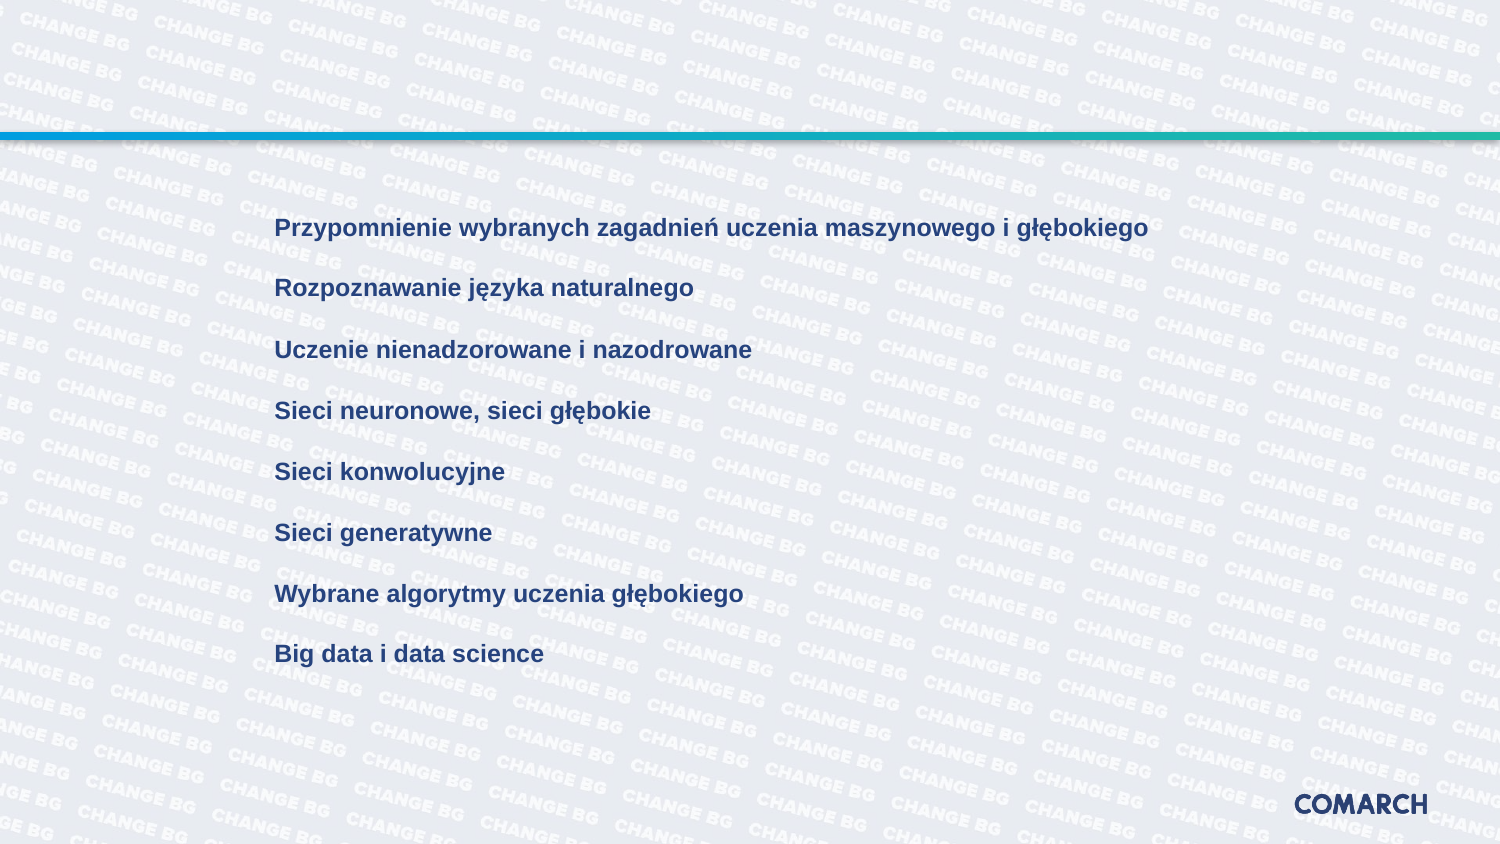

#

Przypomnienie wybranych zagadnień uczenia maszynowego i głębokiego

Rozpoznawanie języka naturalnego

Uczenie nienadzorowane i nazodrowane

Sieci neuronowe, sieci głębokie

Sieci konwolucyjne

Sieci generatywne

Wybrane algorytmy uczenia głębokiego

Big data i data science